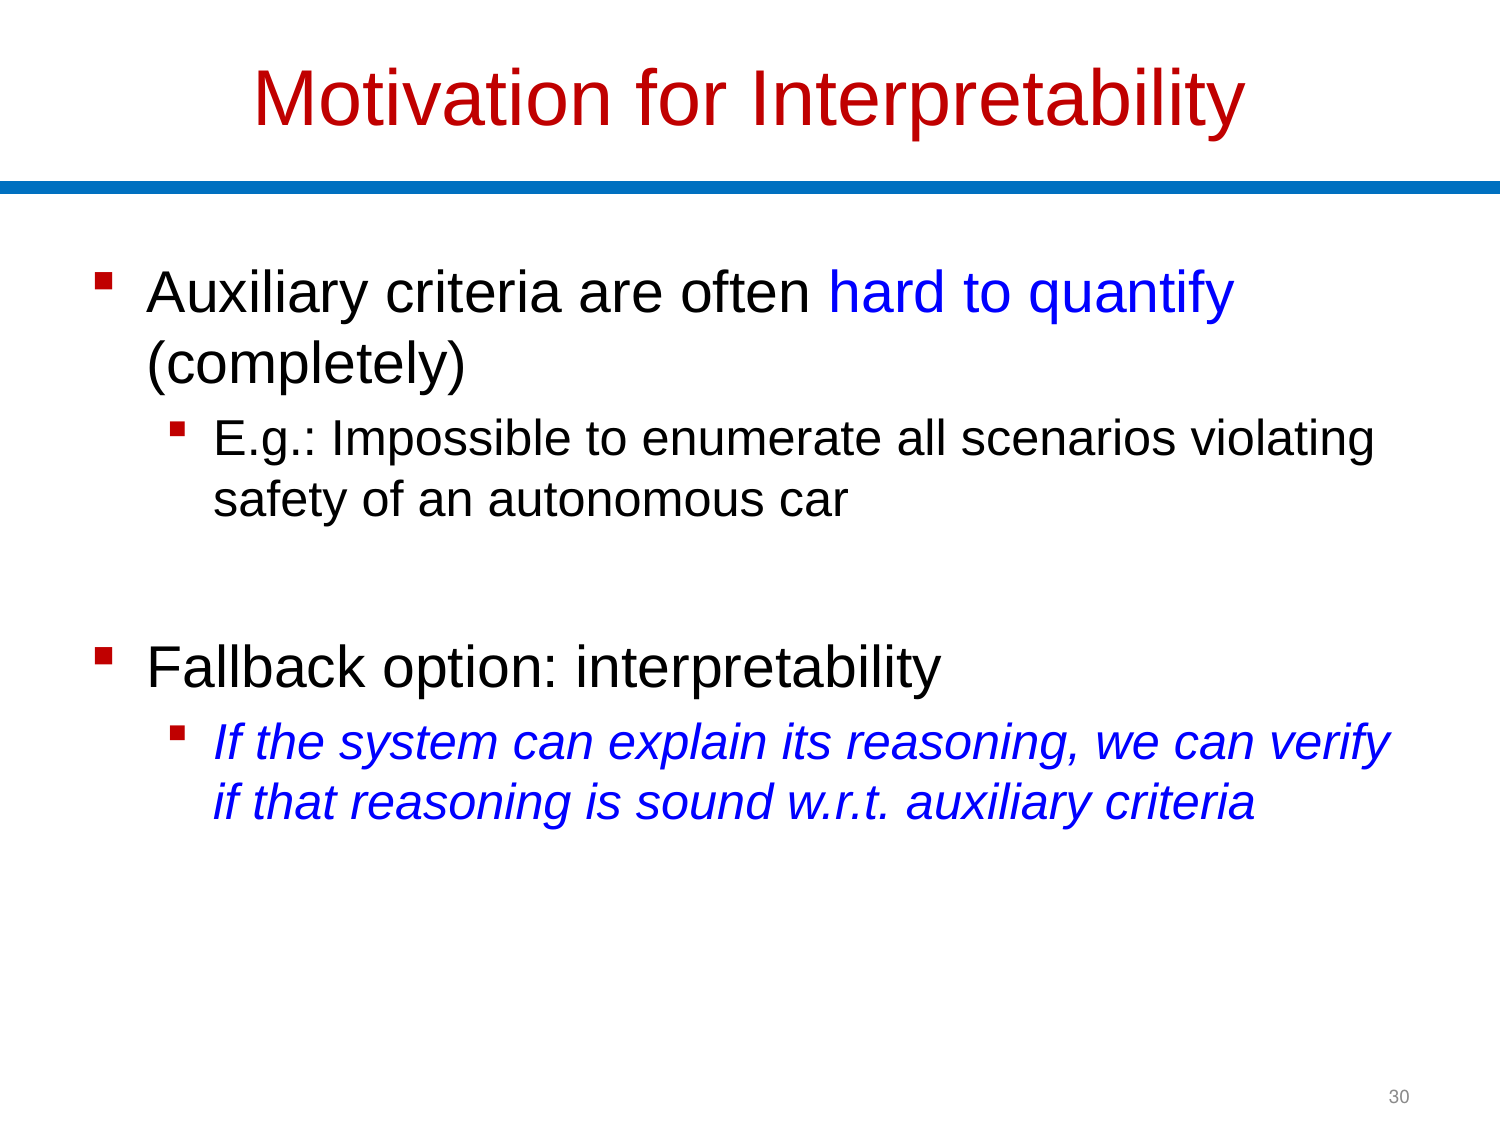

# Motivation for Interpretability
Auxiliary criteria are often hard to quantify (completely)
E.g.: Impossible to enumerate all scenarios violating safety of an autonomous car

Fallback option: interpretability
If the system can explain its reasoning, we can verify if that reasoning is sound w.r.t. auxiliary criteria

30